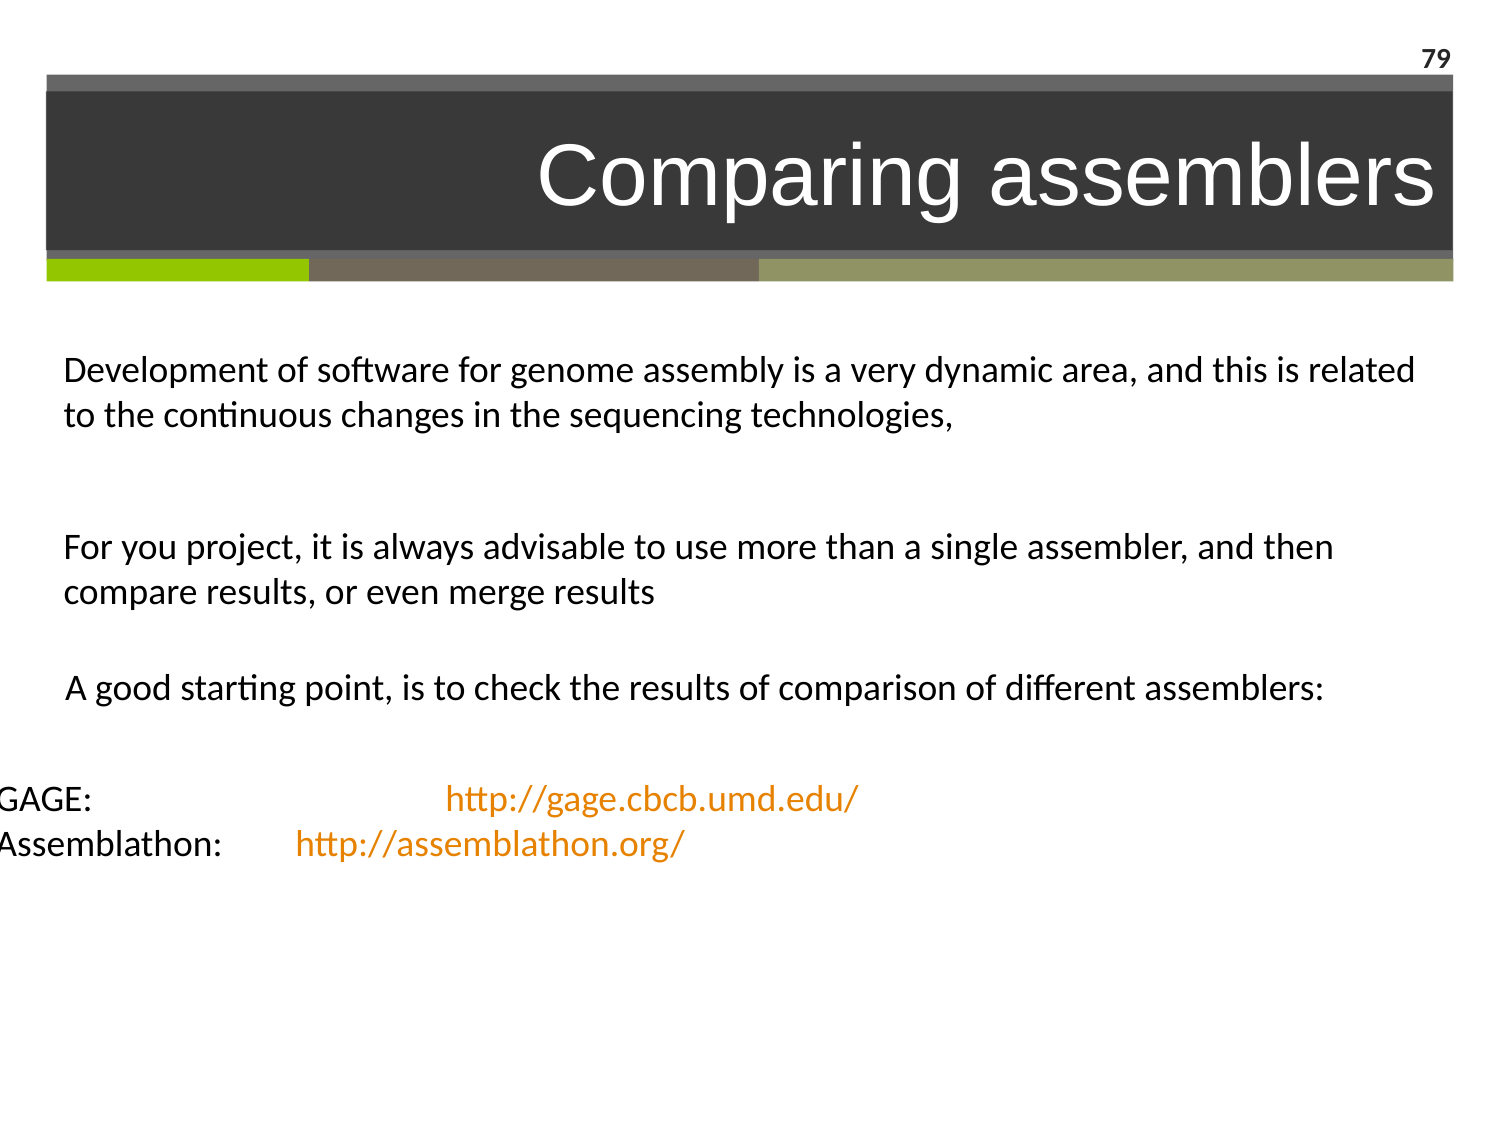

79
# Comparing assemblers
Development of software for genome assembly is a very dynamic area, and this is related to the continuous changes in the sequencing technologies,
For you project, it is always advisable to use more than a single assembler, and then compare results, or even merge results
A good starting point, is to check the results of comparison of different assemblers:
GAGE: 			http://gage.cbcb.umd.edu/
Assemblathon: 	http://assemblathon.org/